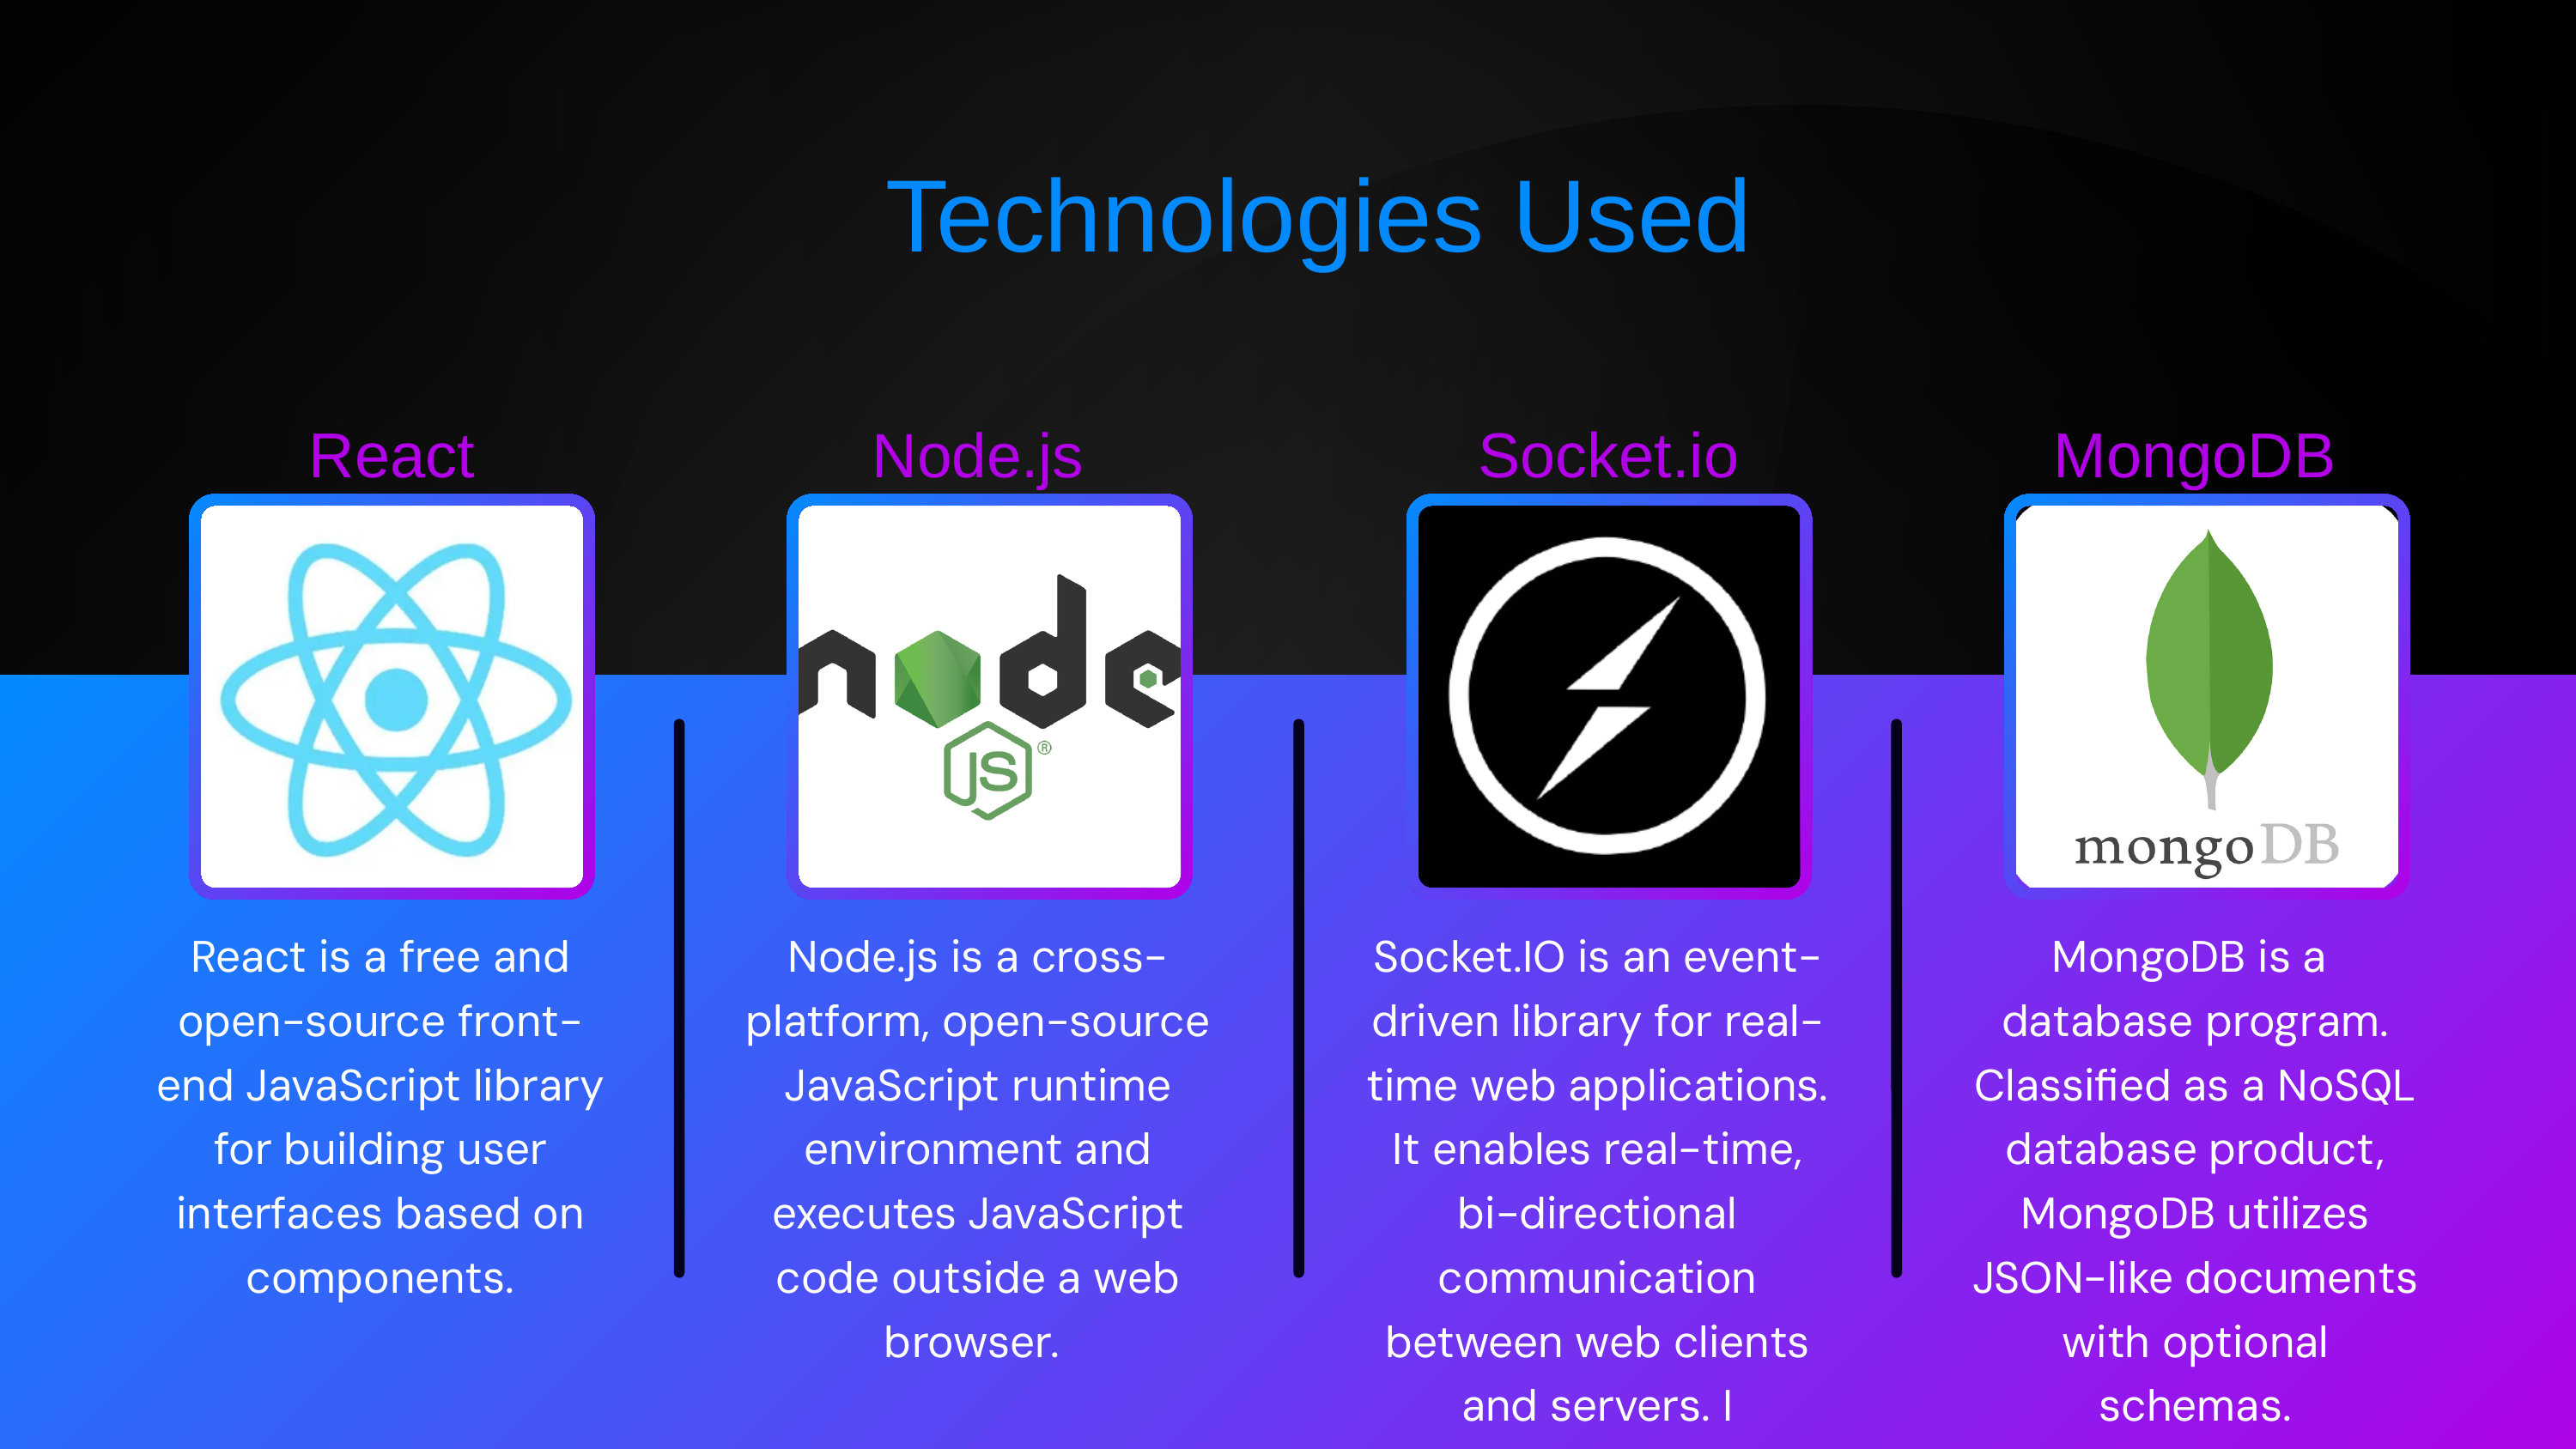

Technologies Used
React
Socket.io
MongoDB
Node.js

React is a free and open-source front-end JavaScript library for building user interfaces based on components.
Node.js is a cross-platform, open-source JavaScript runtime environment and executes JavaScript code outside a web browser.
Socket.IO is an event-driven library for real-time web applications. It enables real-time, bi-directional communication between web clients and servers. I
MongoDB is a  database program. Classified as a NoSQL database product, MongoDB utilizes JSON-like documents with optional schemas.